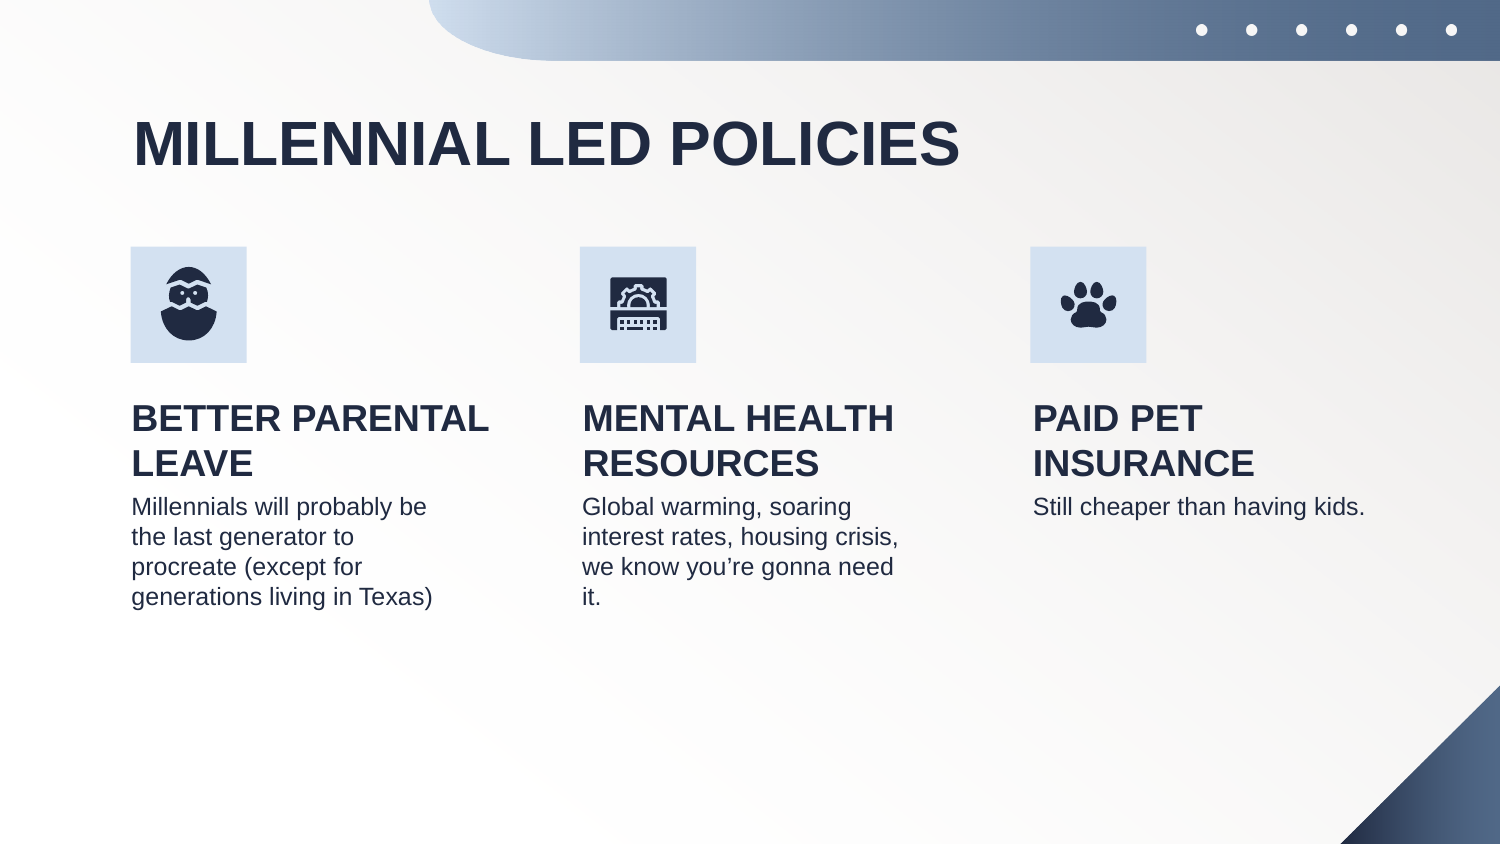

# MILLENNIAL LED POLICIES

MENTAL HEALTH RESOURCES
PAID PET INSURANCE
BETTER PARENTAL LEAVE
Millennials will probably be the last generator to procreate (except for generations living in Texas)
Global warming, soaring interest rates, housing crisis, we know you’re gonna need it.
Still cheaper than having kids.